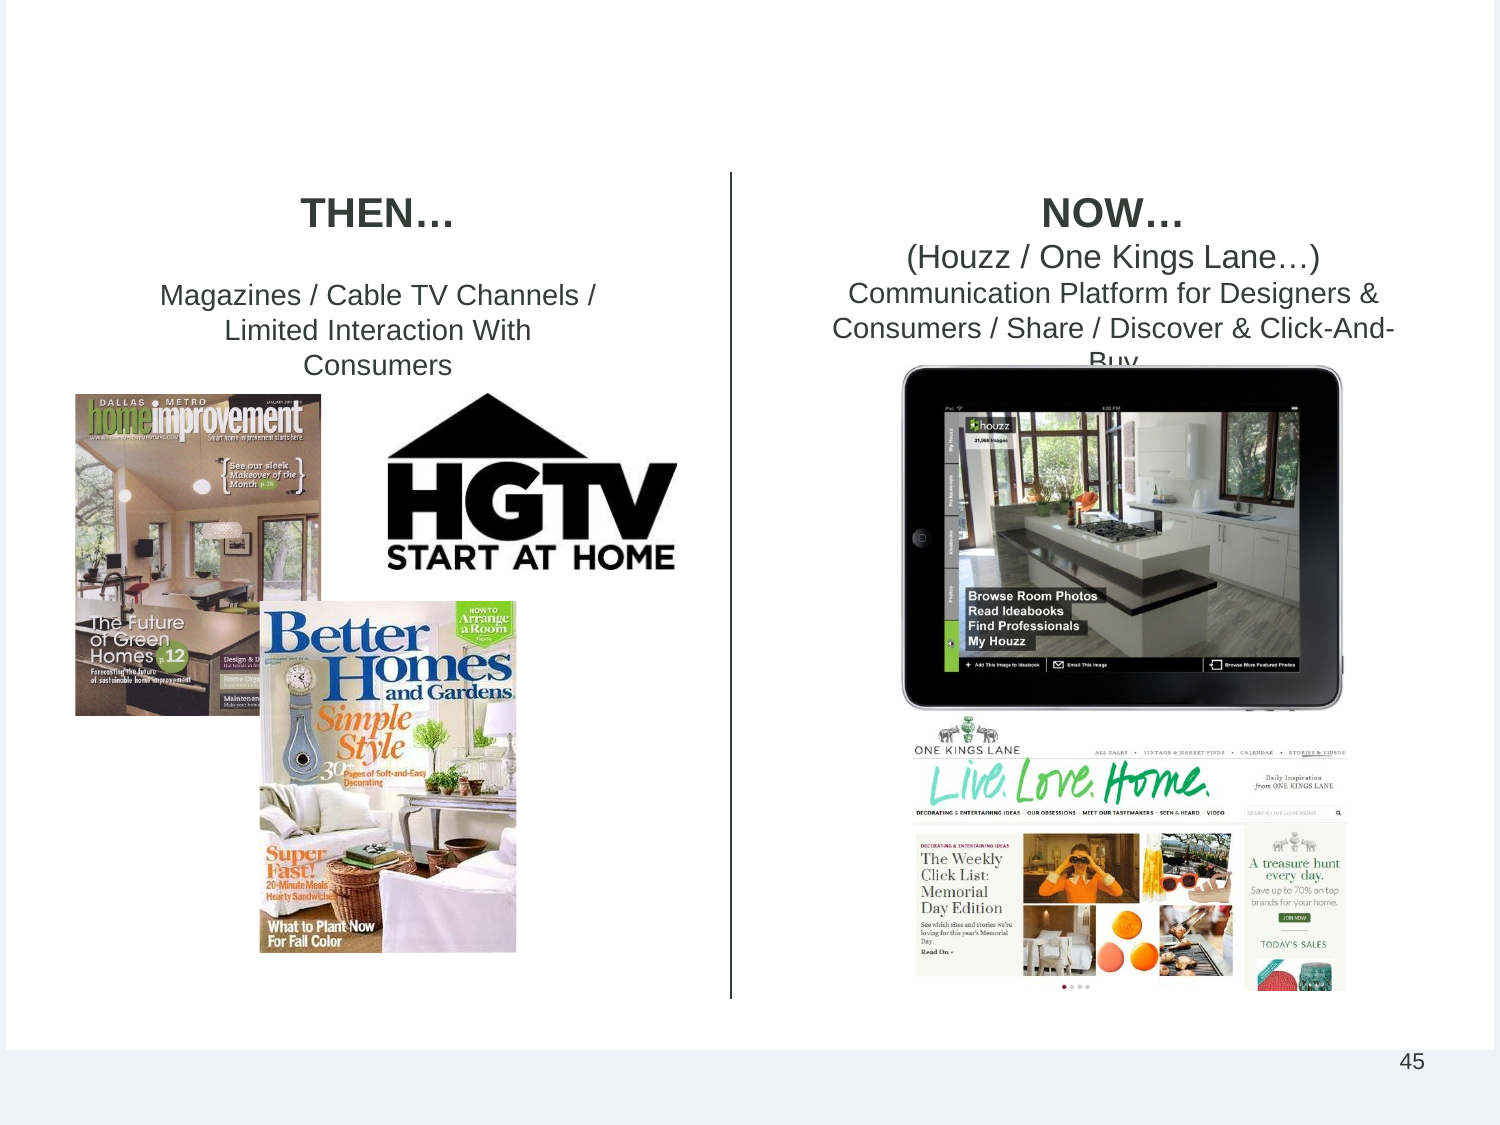

# Re-Imagination of Home Improvement…

THEN…

Magazines / Cable TV Channels / Limited Interaction With Consumers
NOW…
(Houzz / One Kings Lane…) Communication Platform for Designers & Consumers / Share / Discover & Click-And-Buy

45